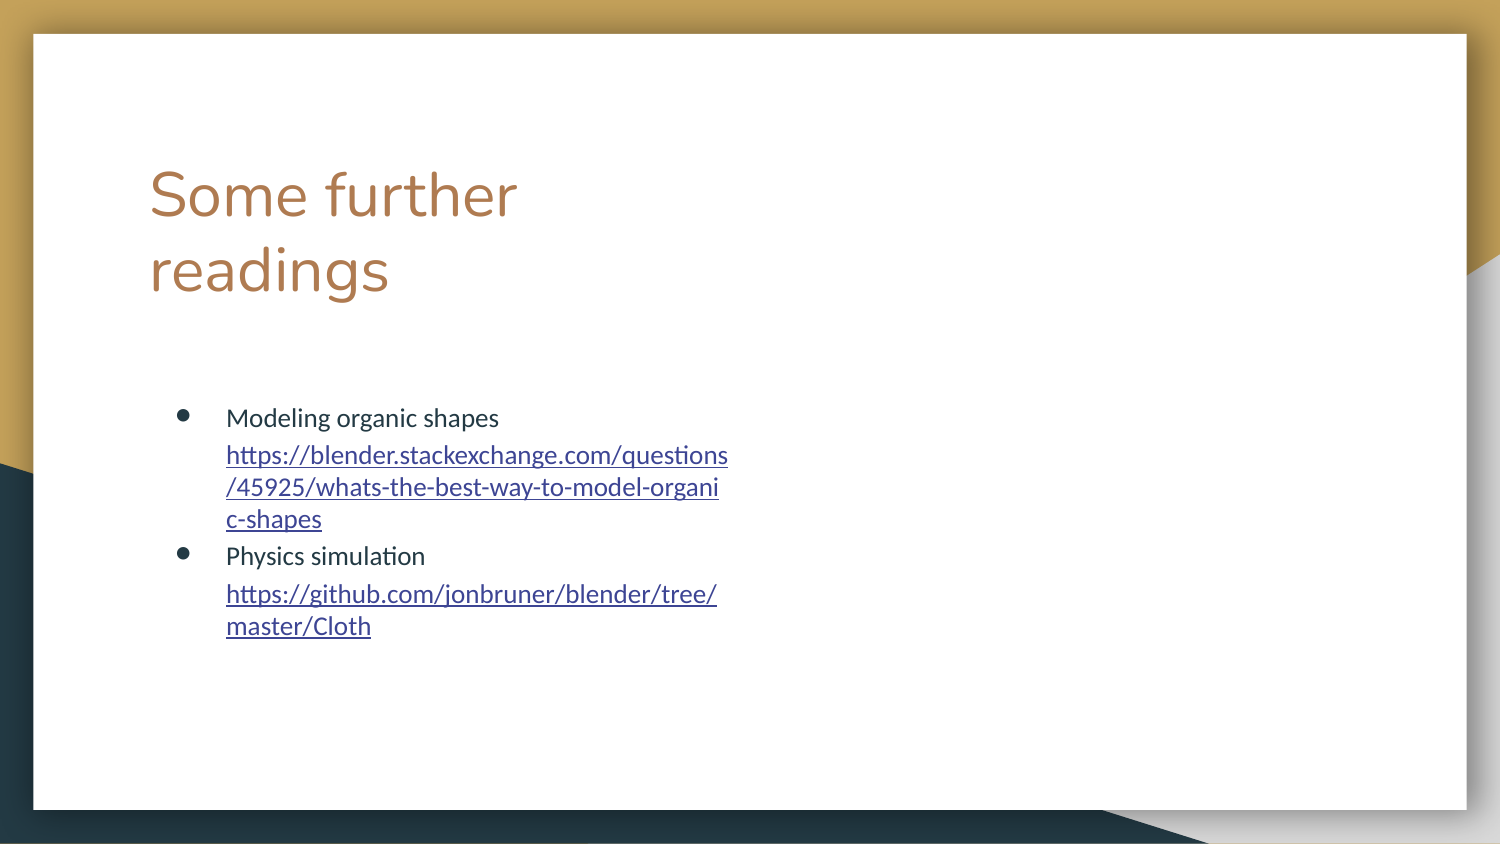

# Some further readings
Modeling organic shapes https://blender.stackexchange.com/questions/45925/whats-the-best-way-to-model-organic-shapes
Physics simulation https://github.com/jonbruner/blender/tree/master/Cloth